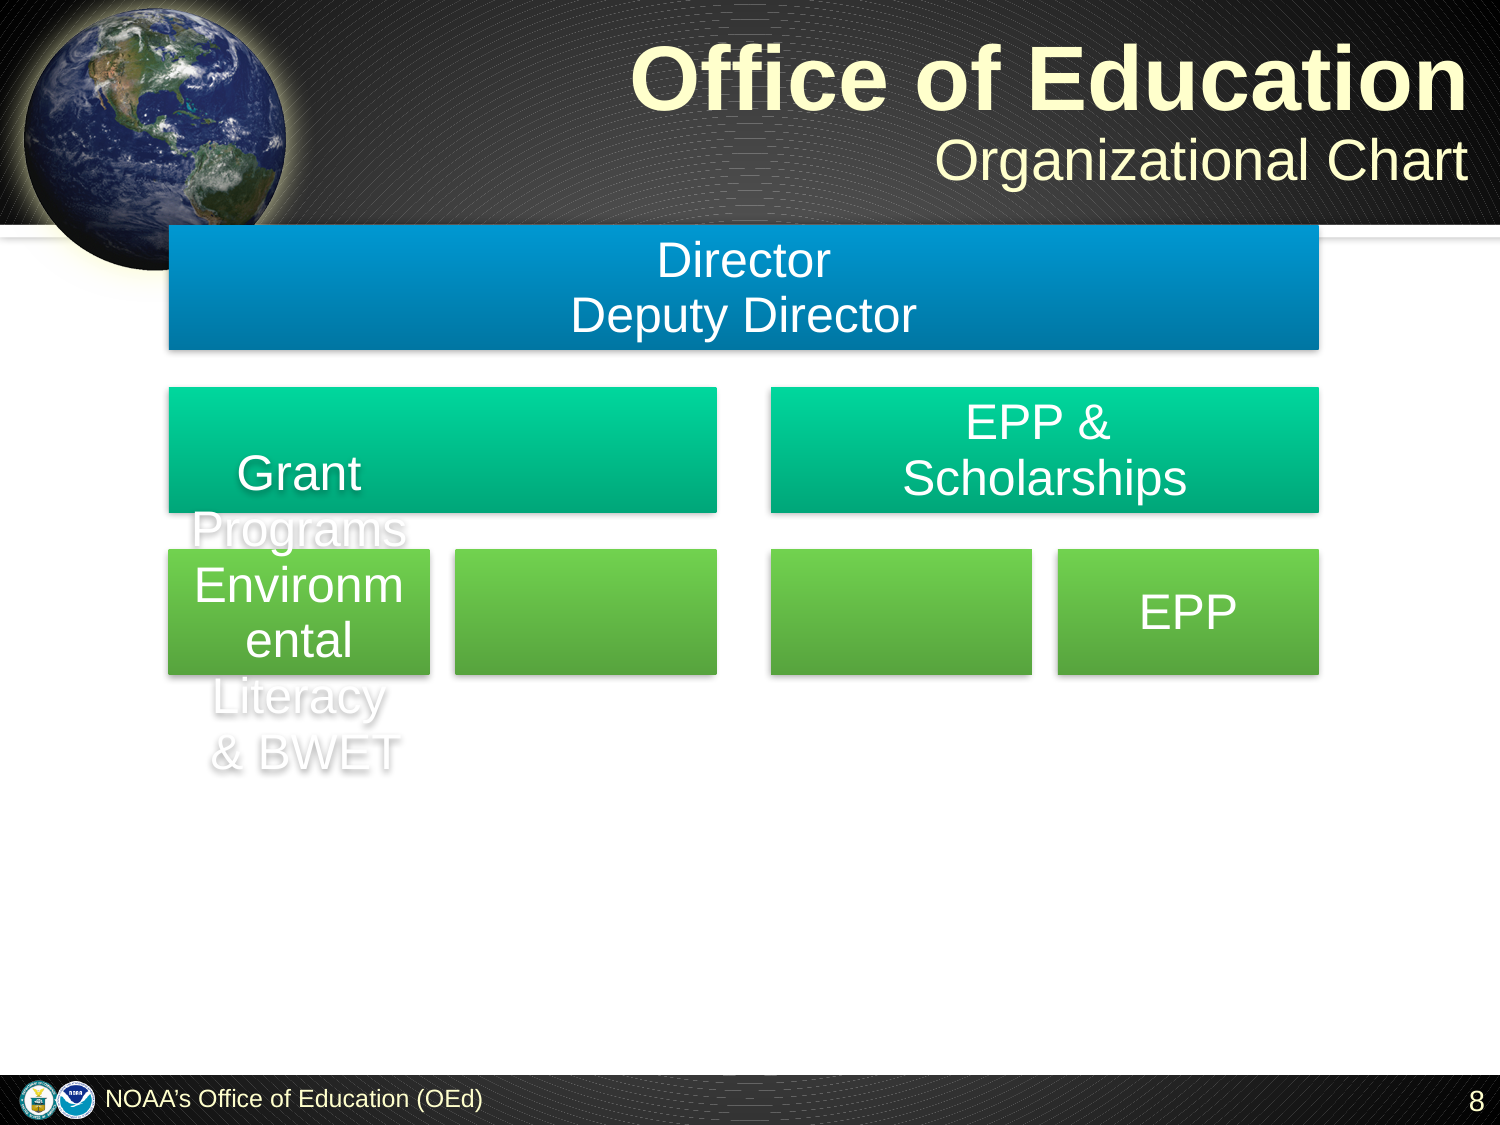

# Office of Education Organizational Chart
Director
Deputy Director
Grant Programs
Environmental Literacy
 & BWET
EPP &
Scholarships
Scholarships
EPP
NOAA’s Office of Education (OEd)
8